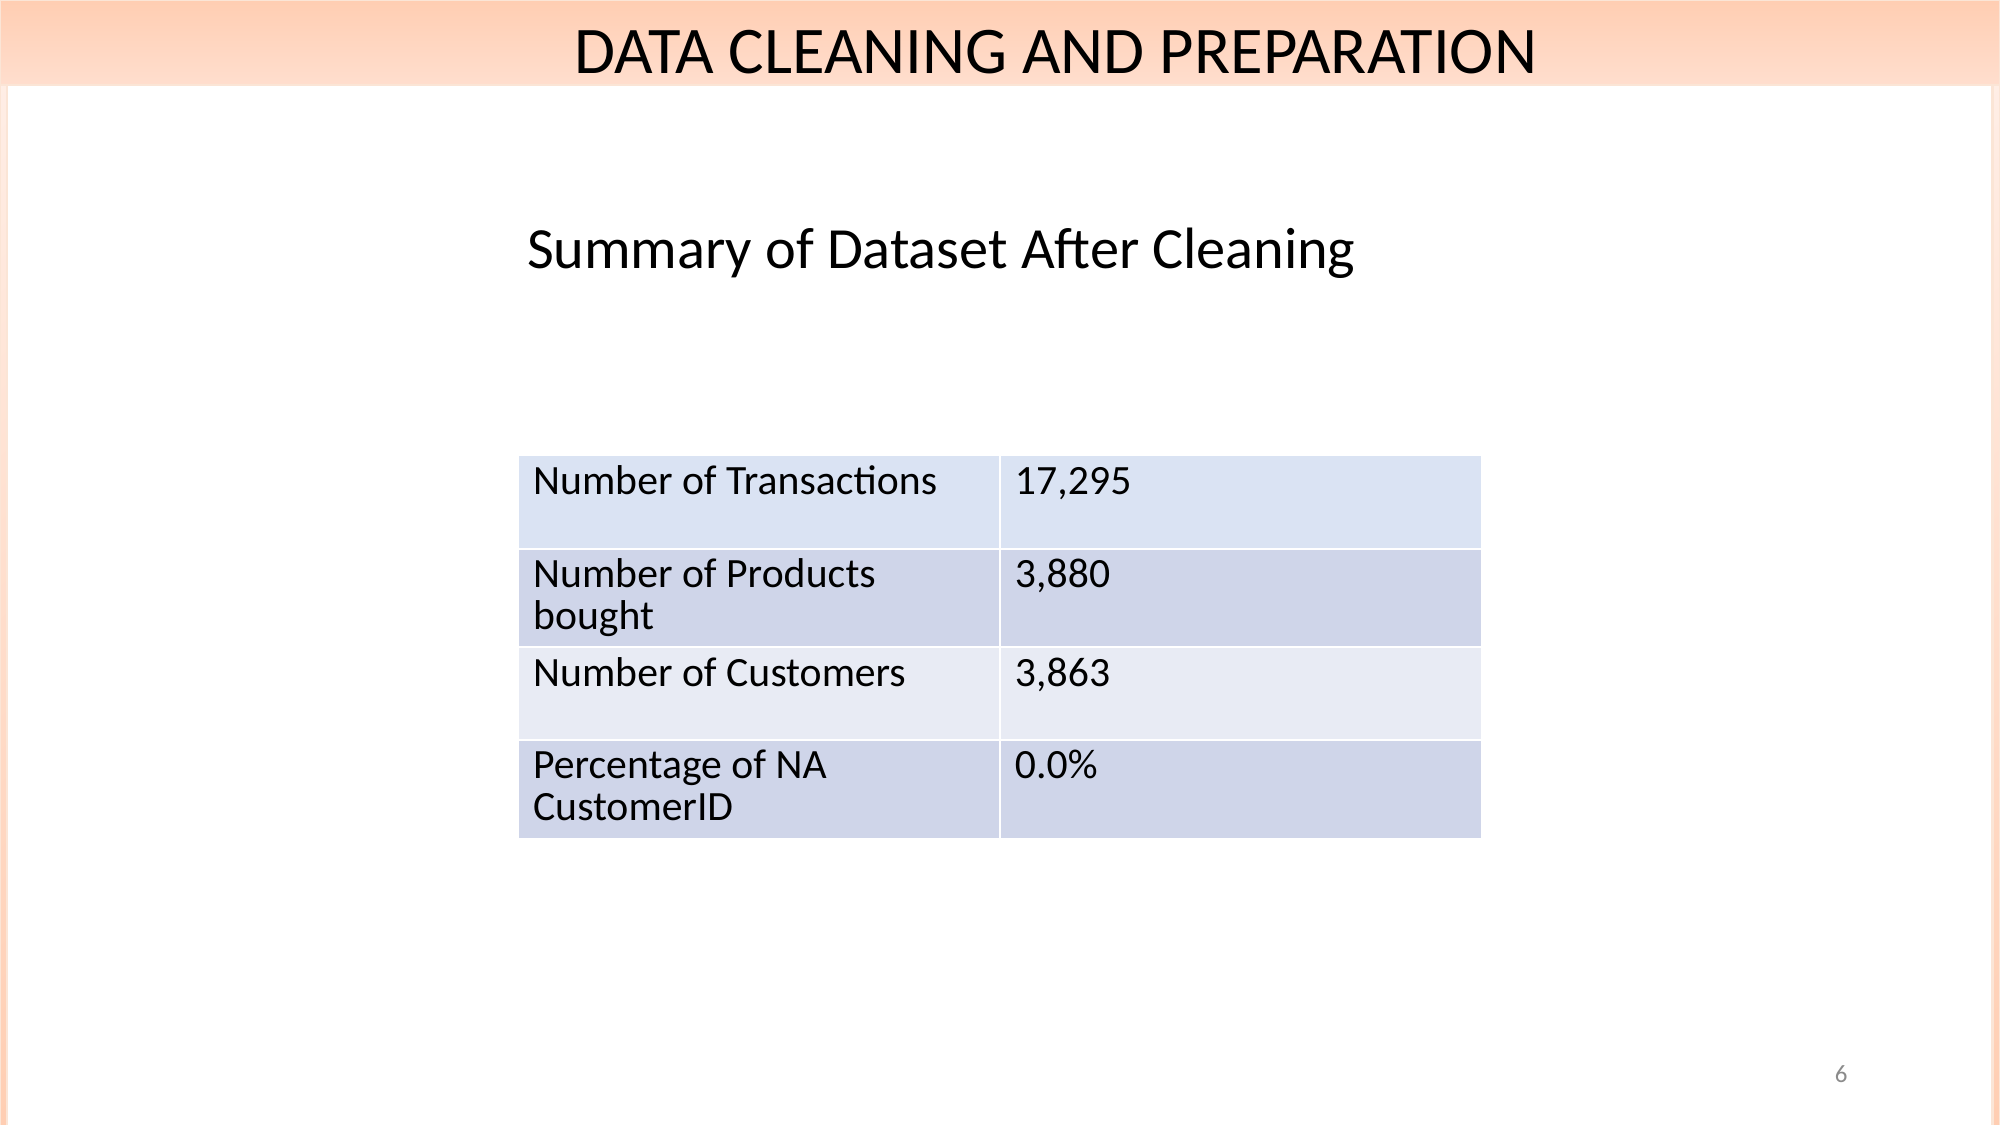

DATA CLEANING AND PREPARATION

# Summary of Dataset After Cleaning
| Number of Transactions | 17,295 |
| --- | --- |
| Number of Products bought | 3,880 |
| Number of Customers | 3,863 |
| Percentage of NA CustomerID | 0.0% |
6